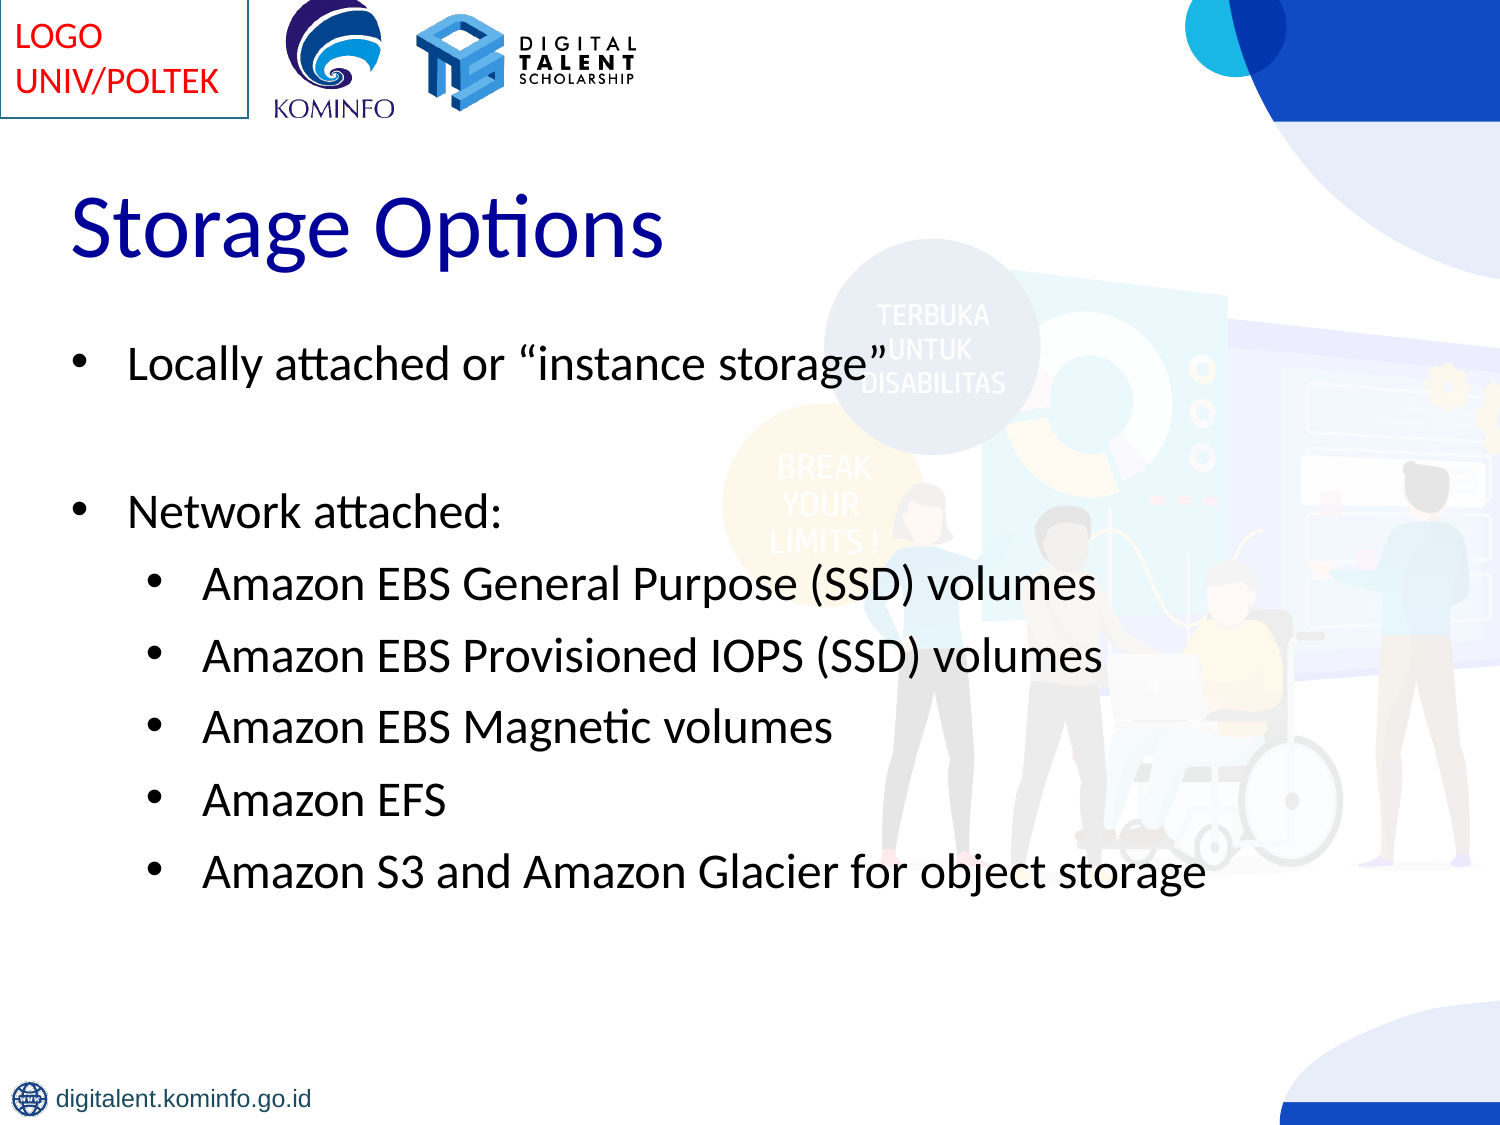

# Storage Options
Locally attached or “instance storage”

Network attached:
Amazon EBS General Purpose (SSD) volumes
Amazon EBS Provisioned IOPS (SSD) volumes
Amazon EBS Magnetic volumes
Amazon EFS
Amazon S3 and Amazon Glacier for object storage